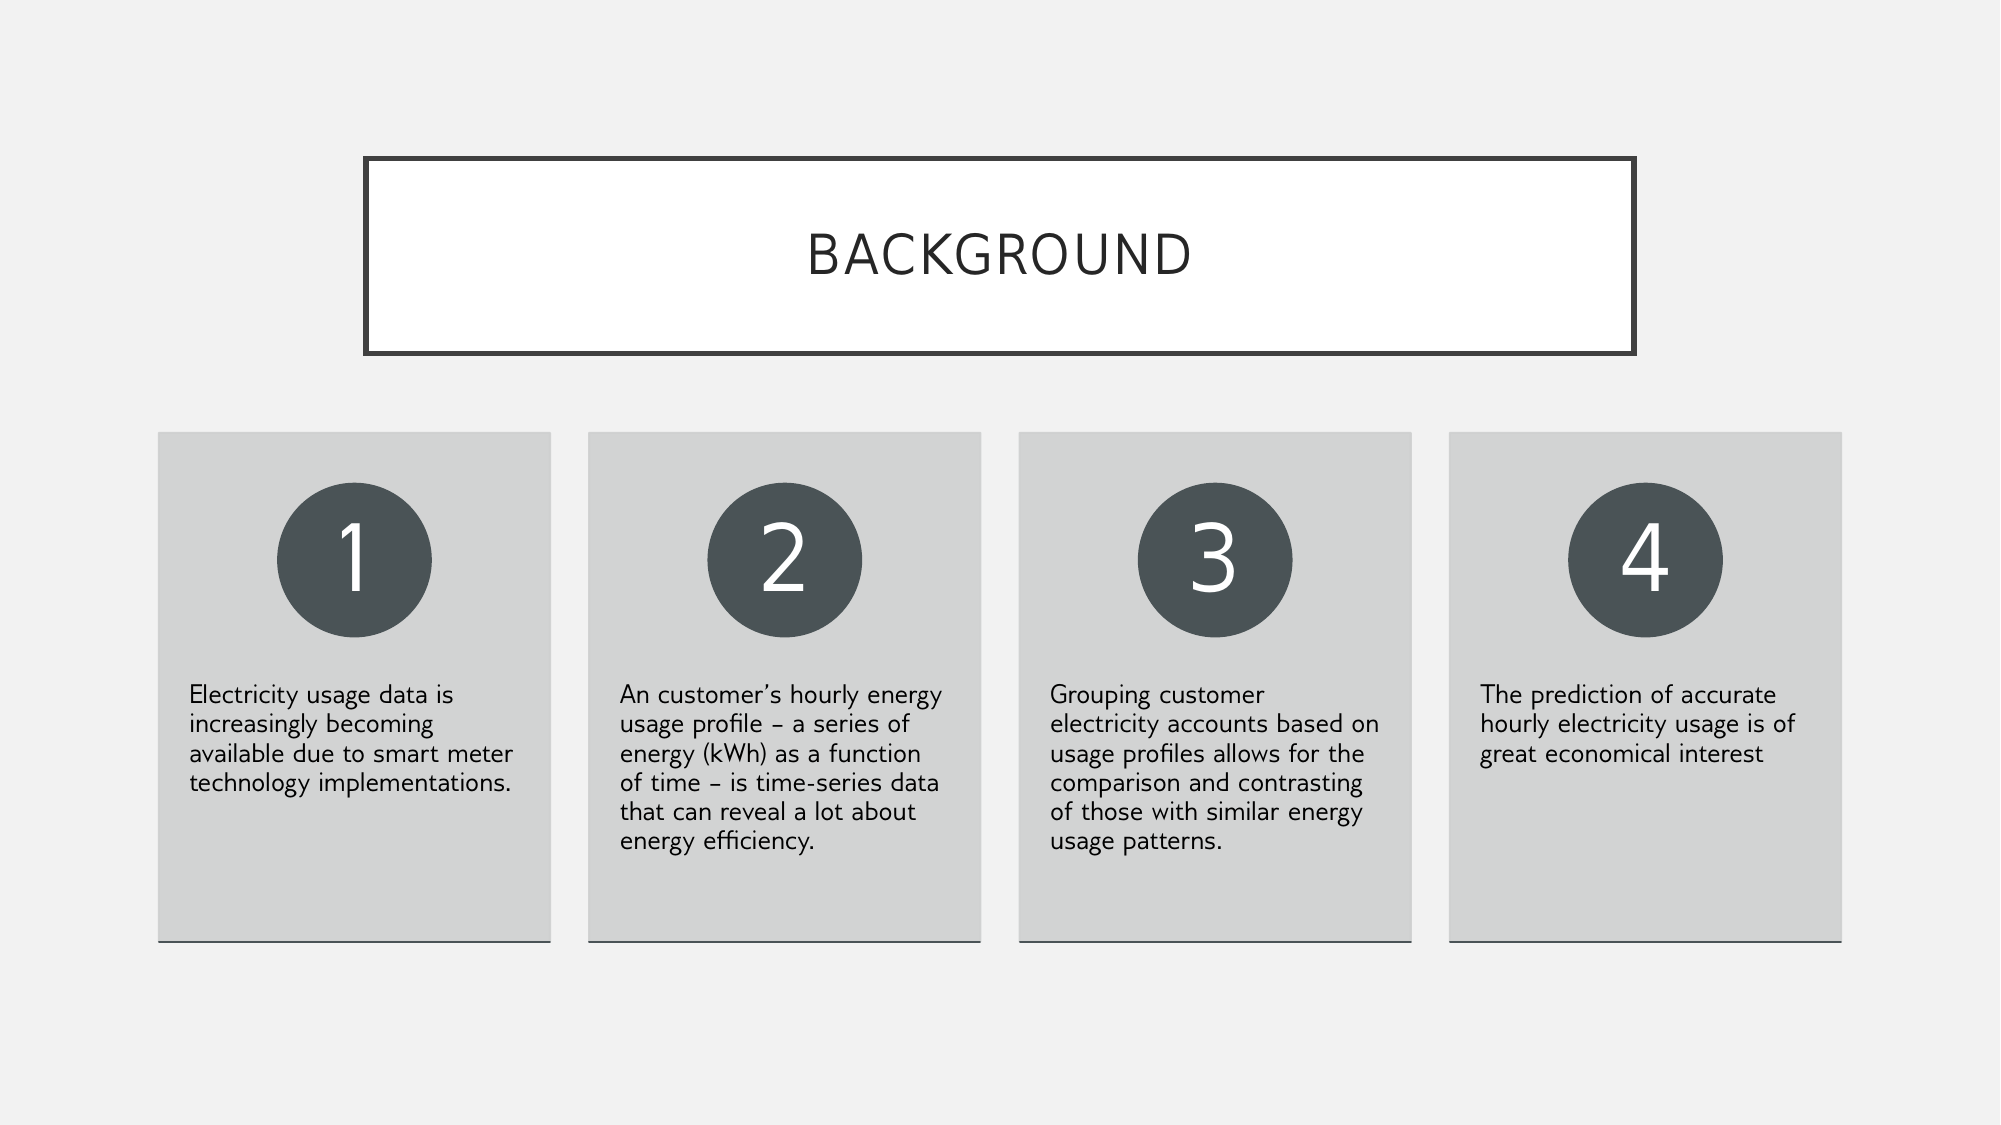

# Background
Electricity usage data is increasingly becoming available due to smart meter technology implementations.
1
An customer’s hourly energy usage profile – a series of energy (kWh) as a function of time – is time‐series data that can reveal a lot about energy efficiency.
2
Grouping customer electricity accounts based on usage profiles allows for the comparison and contrasting of those with similar energy usage patterns.
3
The prediction of accurate hourly electricity usage is of great economical interest
4